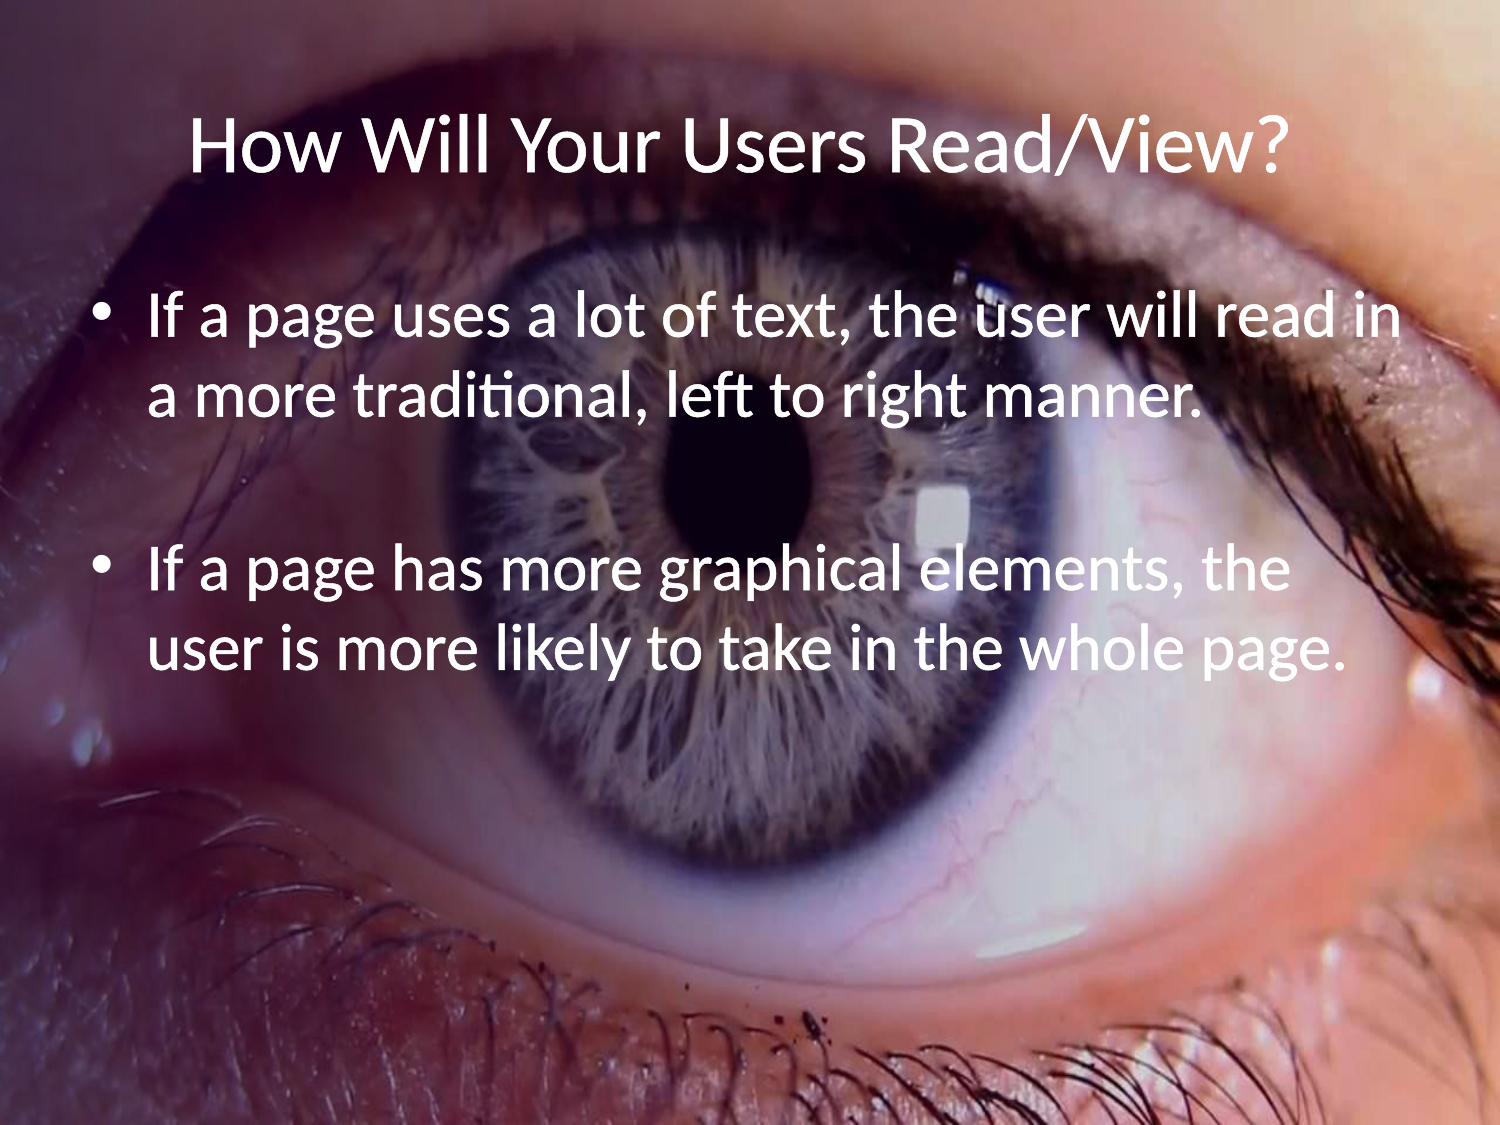

# How Will Your Users Read/View?
If a page uses a lot of text, the user will read in a more traditional, left to right manner.
If a page has more graphical elements, the user is more likely to take in the whole page.